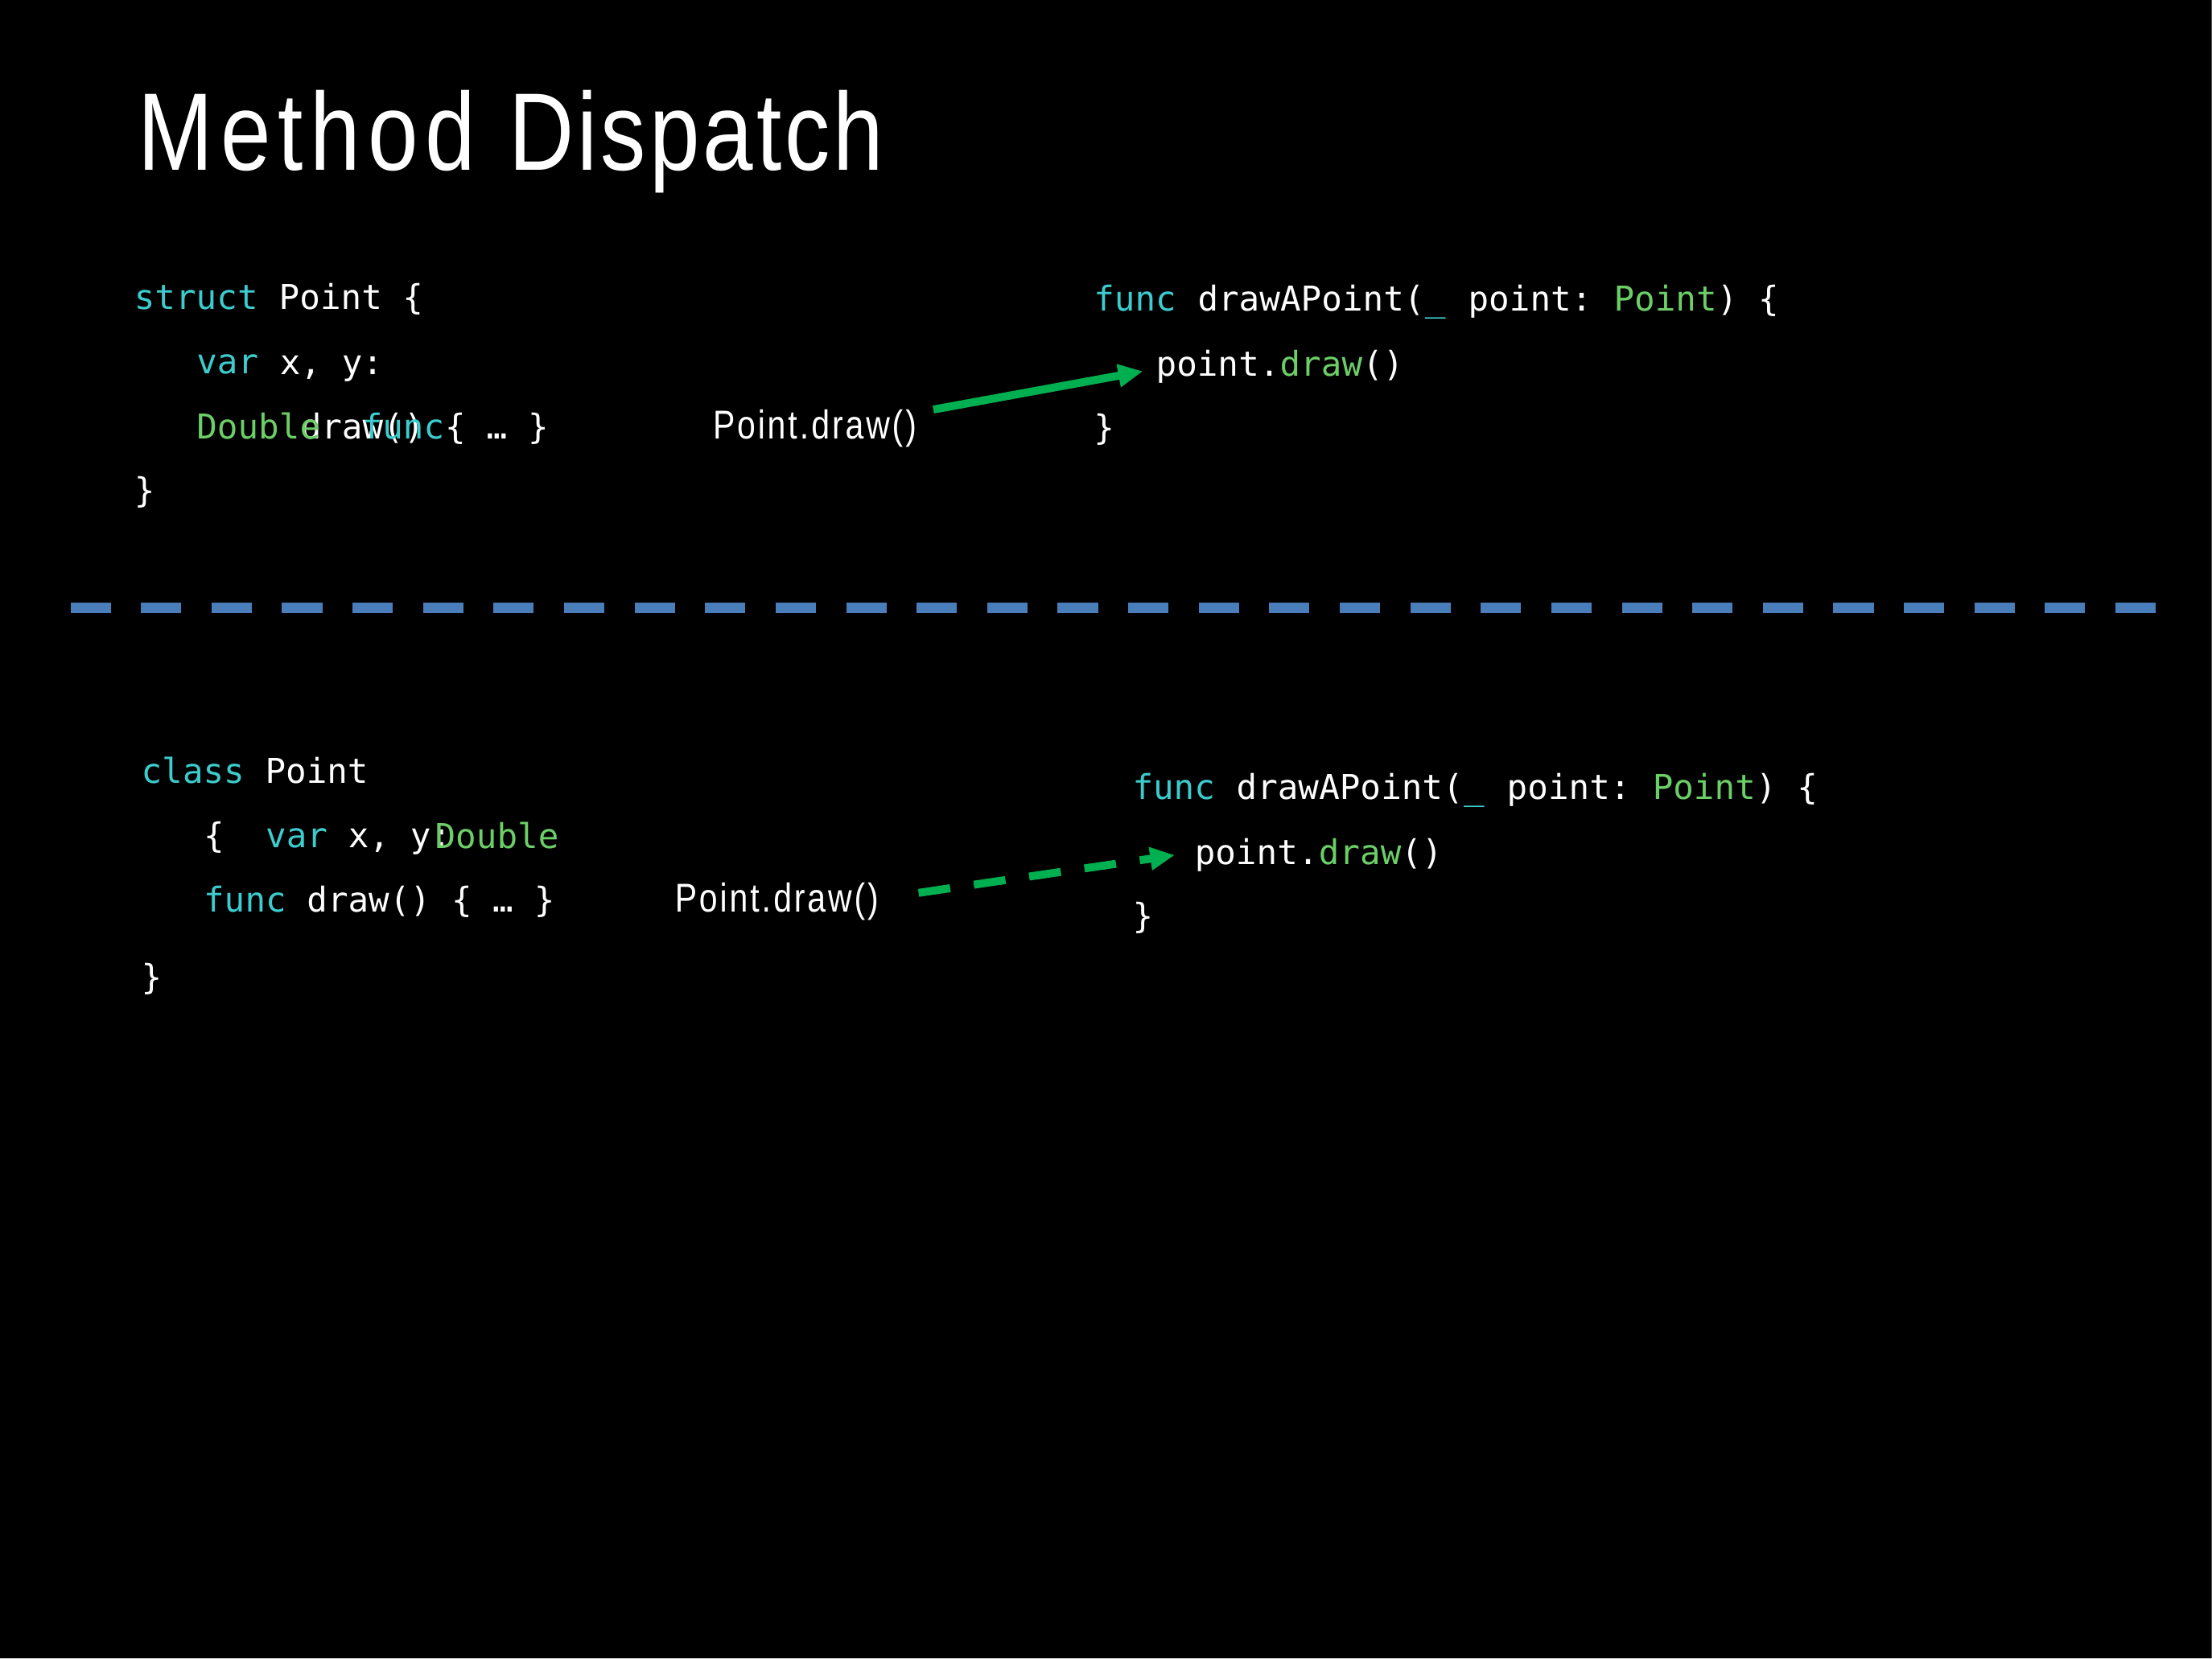

# Method Dispatch
struct Point {
var	Double  func
}

func
drawAPoint(_
point:
Point) {
x, y:
point.draw()
}
Point.draw()

draw() { … }
class Point {  var x, y:
func
drawAPoint(_
point:
Point) {
  Double
point.draw()
}
Point.draw()

func draw() { … }
}